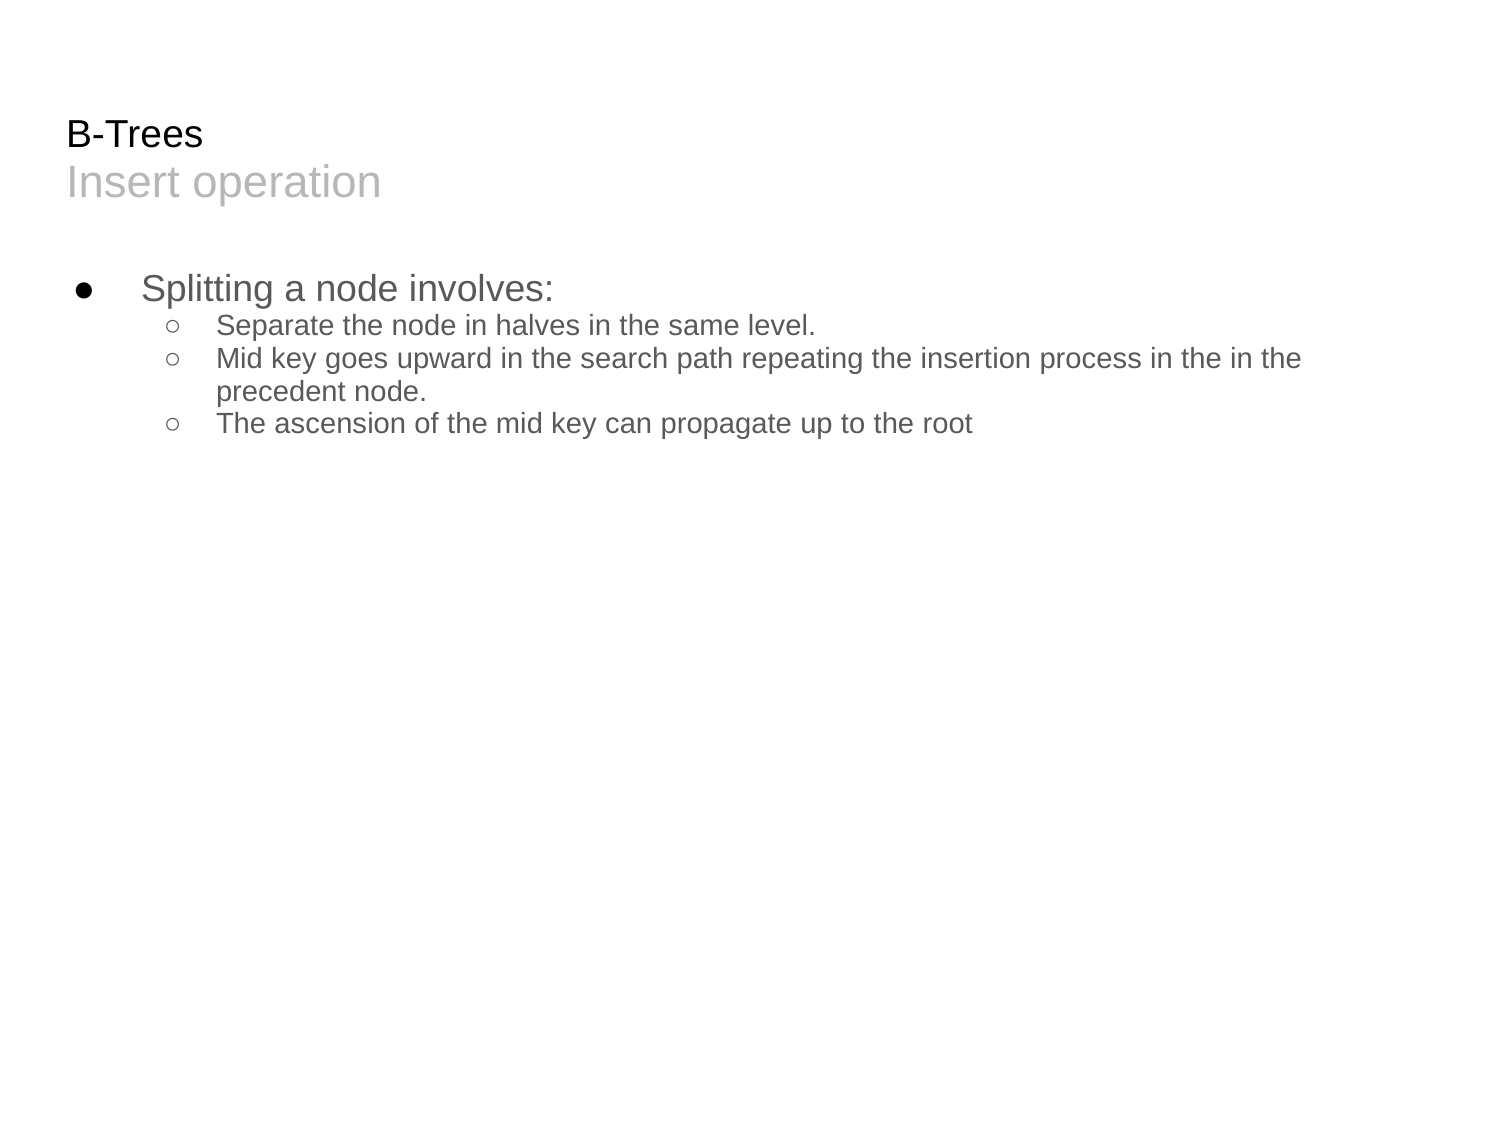

# B-Trees
Insert operation
Splitting a node involves:
Separate the node in halves in the same level.
Mid key goes upward in the search path repeating the insertion process in the in the precedent node.
The ascension of the mid key can propagate up to the root